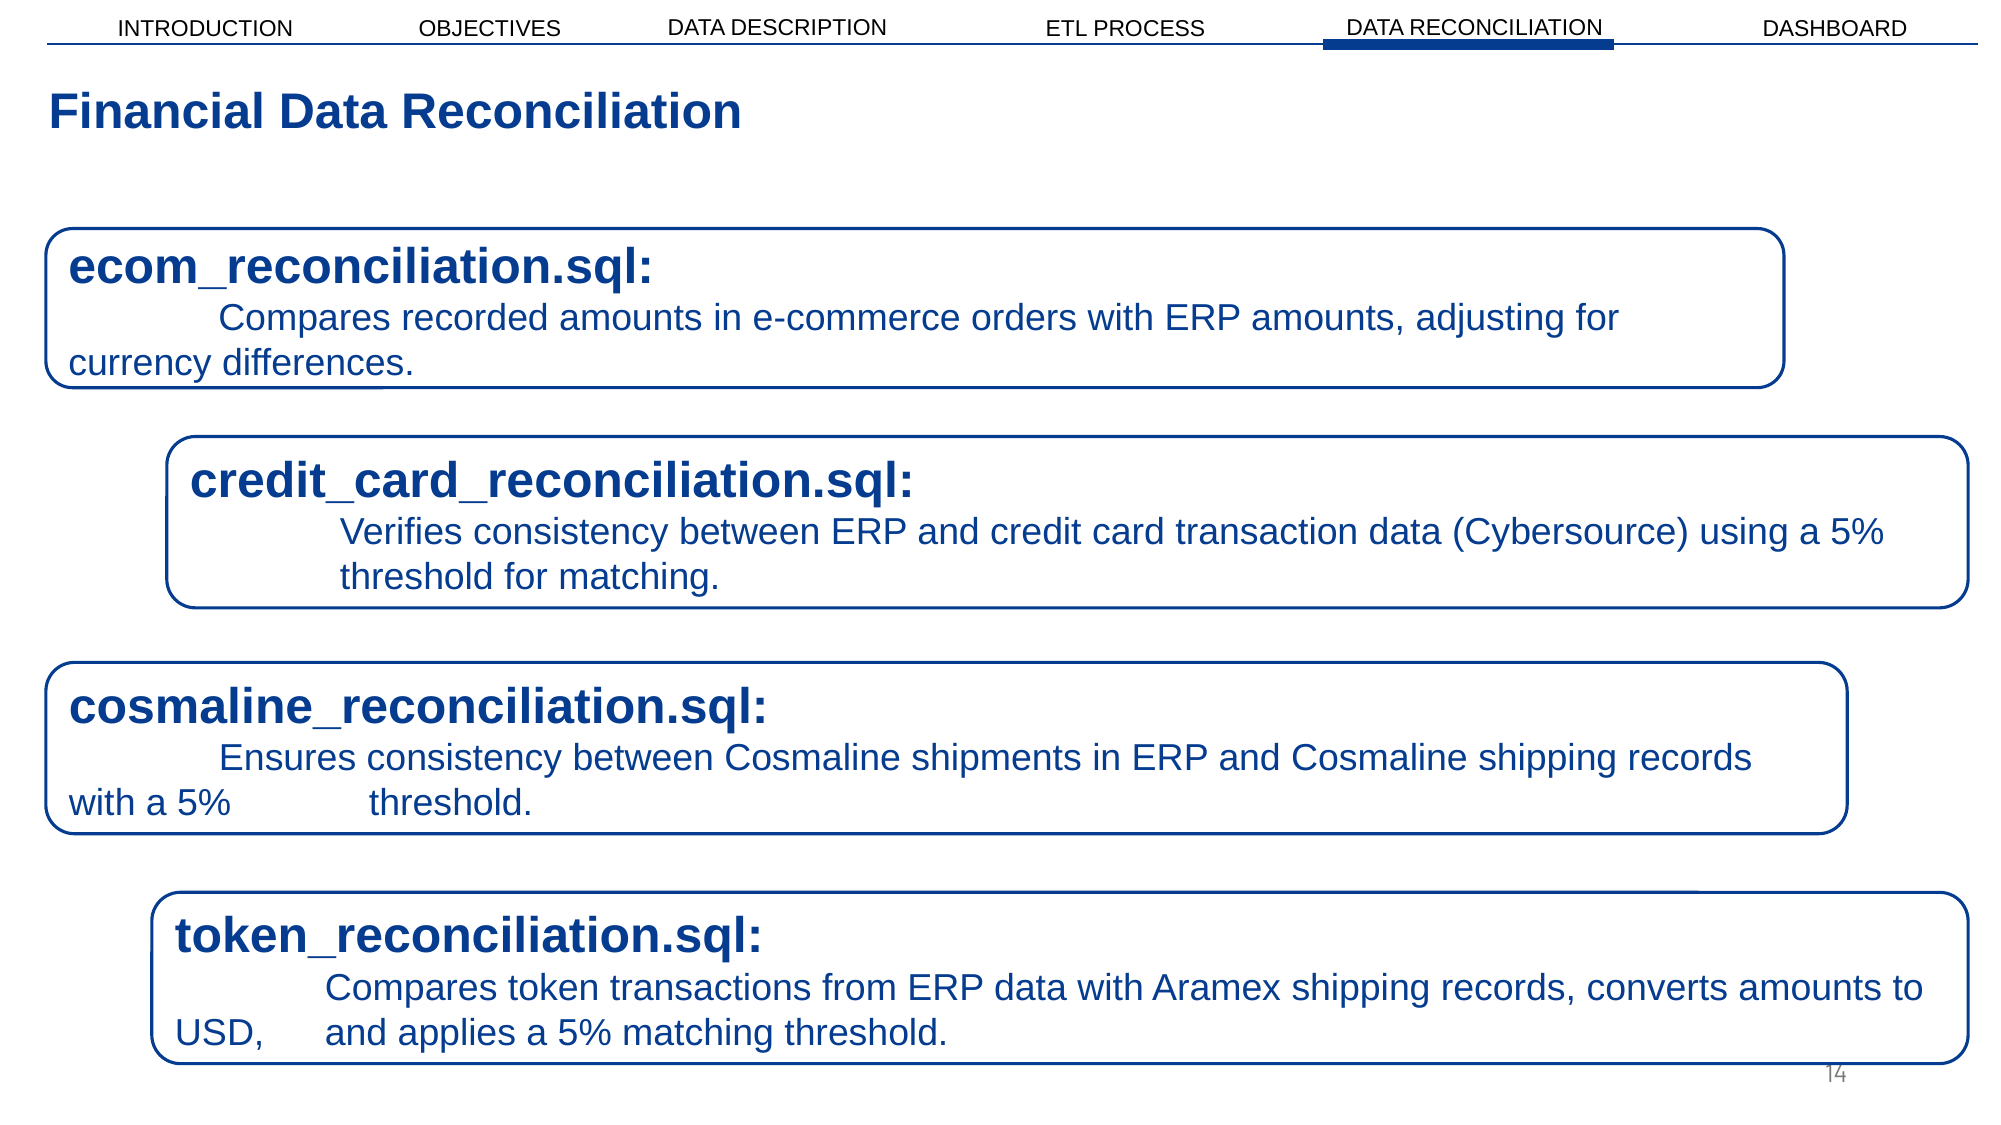

DATA RECONCILIATION
DATA DESCRIPTION
INTRODUCTION
OBJECTIVES
ETL PROCESS
DASHBOARD
# Financial Data Reconciliation

ecom_reconciliation.sql:
	Compares recorded amounts in e-commerce orders with ERP amounts, adjusting for 	currency differences.
credit_card_reconciliation.sql:
	Verifies consistency between ERP and credit card transaction data (Cybersource) using a 5% 	threshold for matching.
cosmaline_reconciliation.sql:
	Ensures consistency between Cosmaline shipments in ERP and Cosmaline shipping records
with a 5% 	threshold.
token_reconciliation.sql:
	Compares token transactions from ERP data with Aramex shipping records, converts amounts to USD, 	and applies a 5% matching threshold.
14